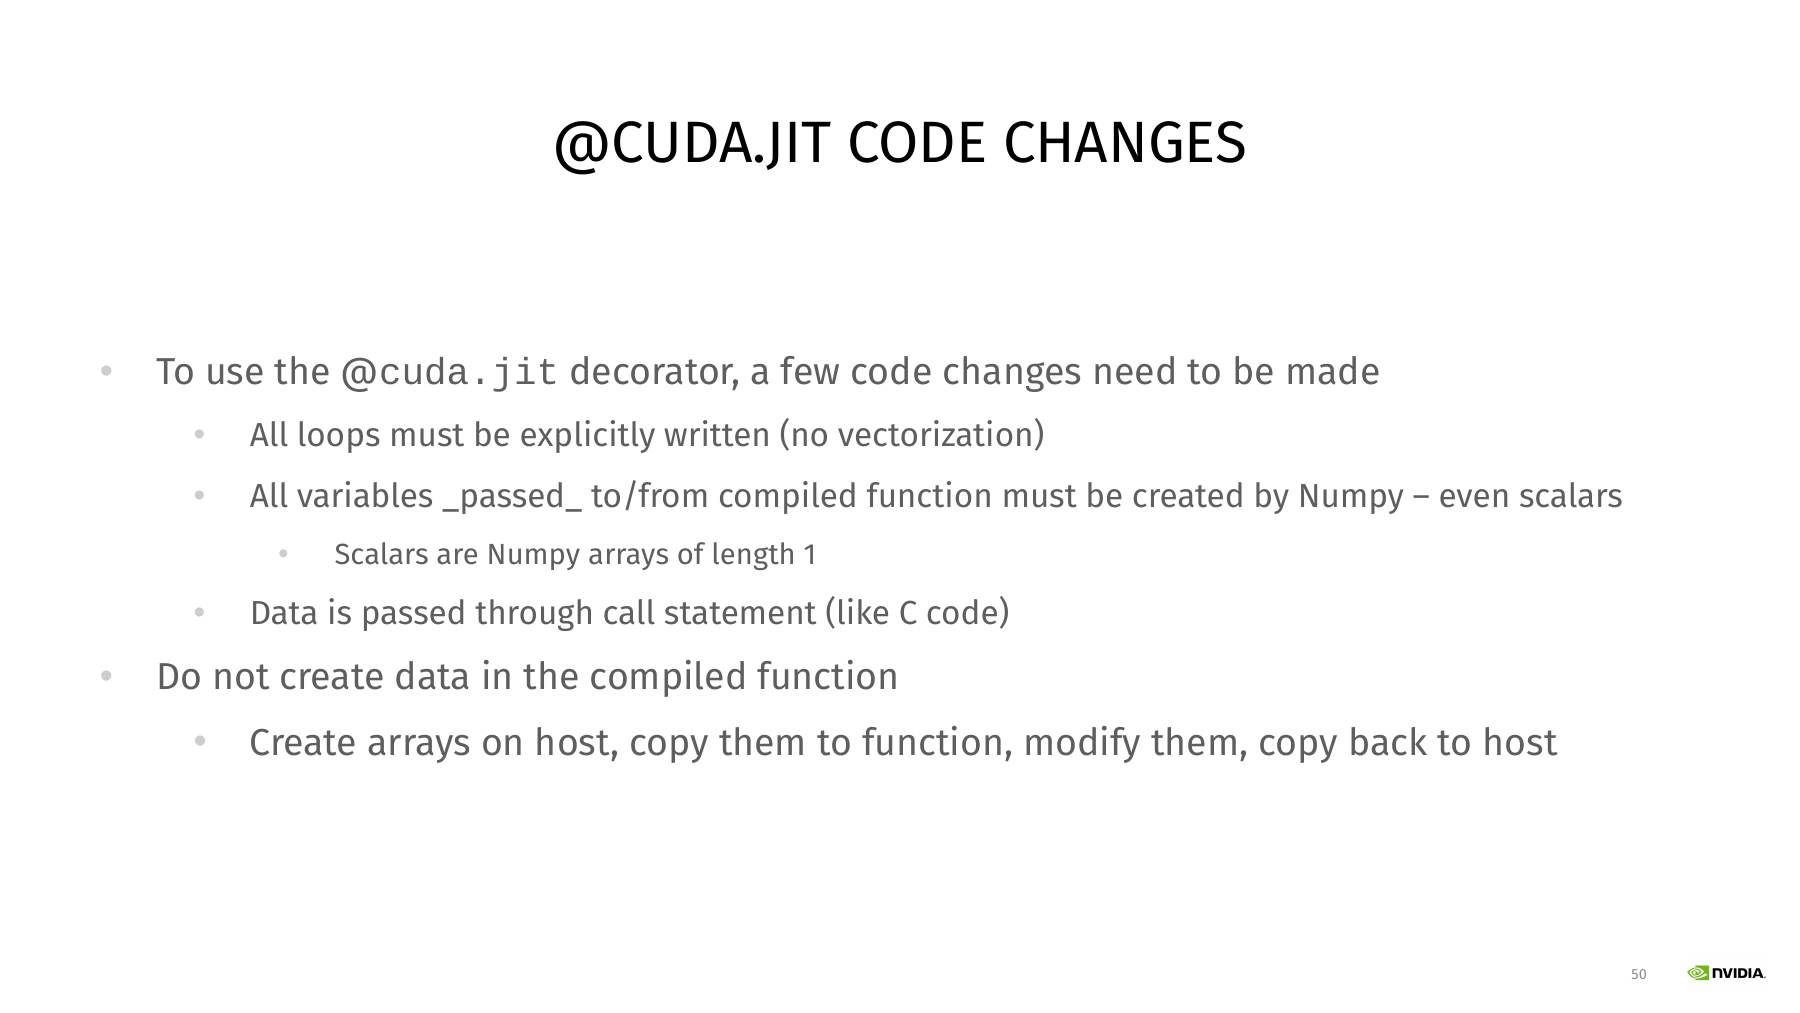

# @Cuda.jit CODE changes
To use the @cuda.jit decorator, a few code changes need to be made
All loops must be explicitly written (no vectorization)
All variables _passed_ to/from compiled function must be created by Numpy – even scalars
Scalars are Numpy arrays of length 1
Data is passed through call statement (like C code)
Do not create data in the compiled function
Create arrays on host, copy them to function, modify them, copy back to host